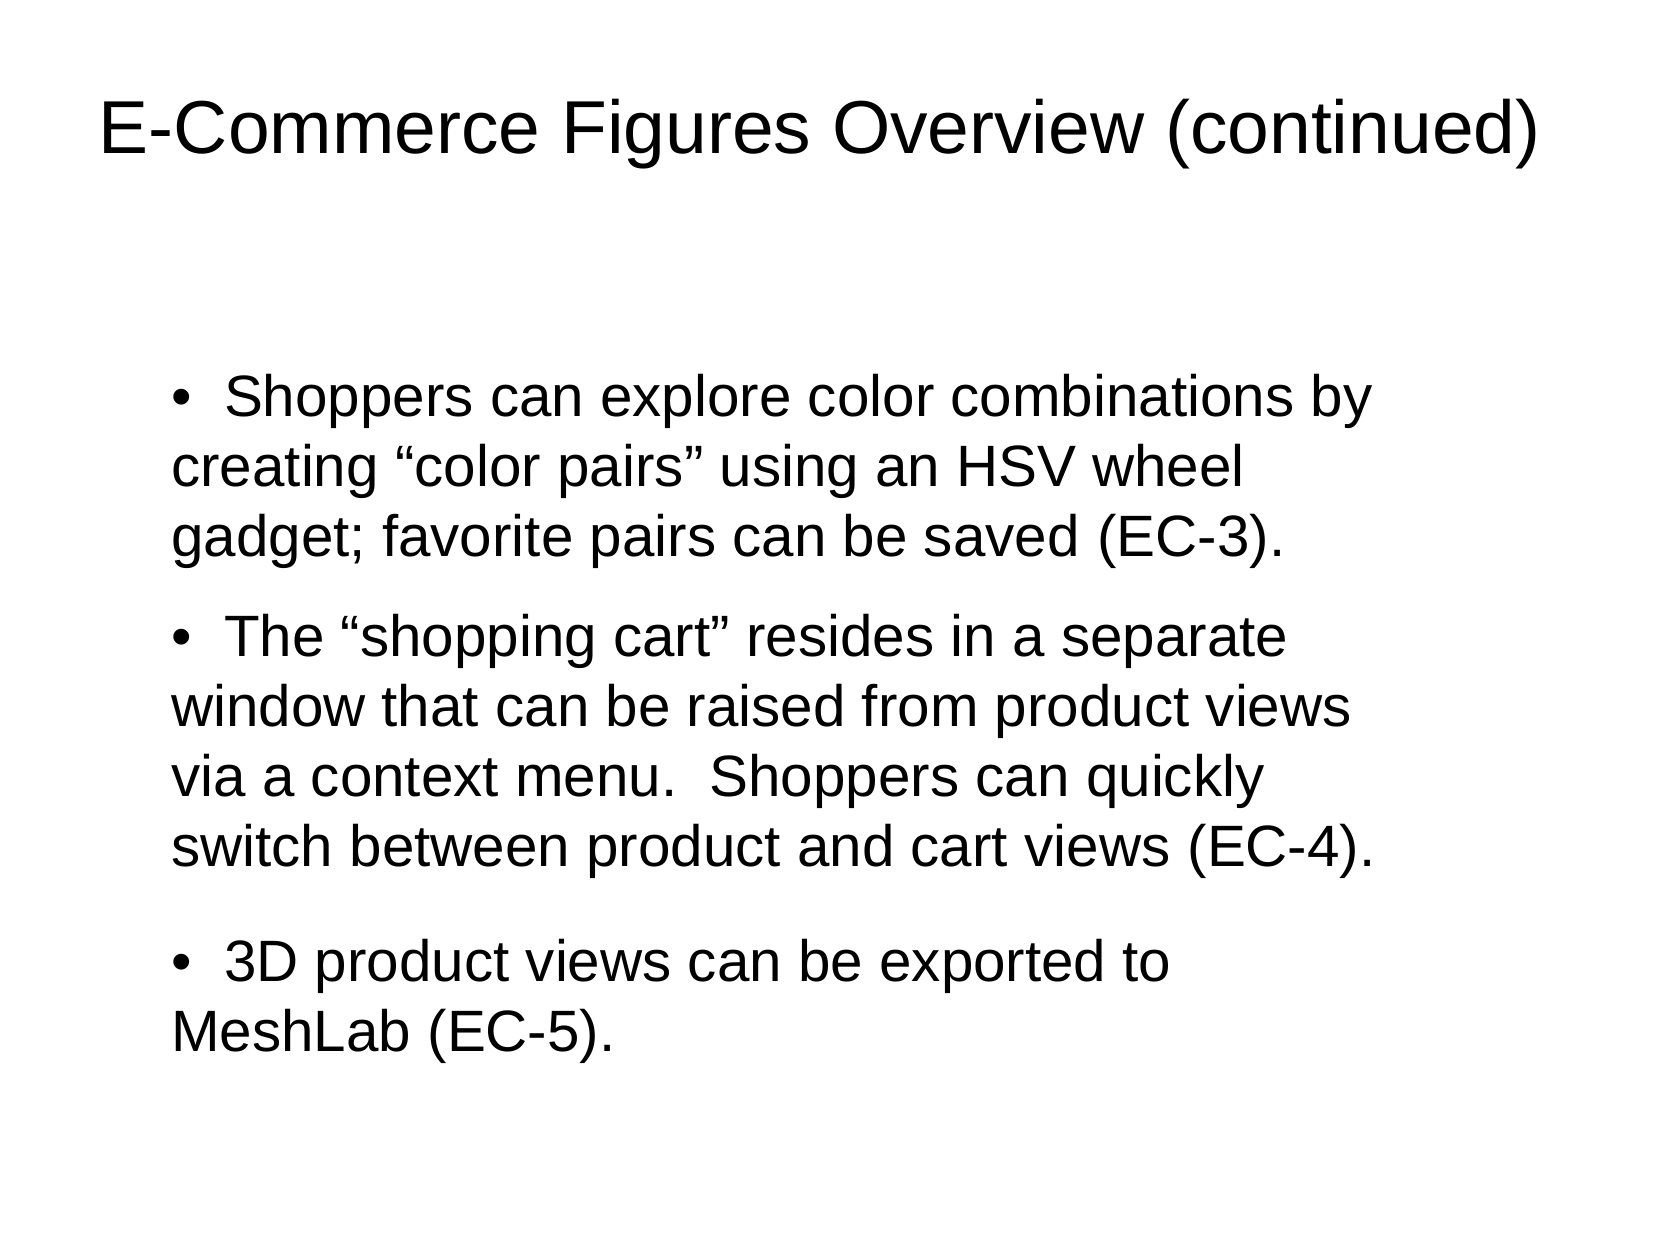

E-Commerce Figures Overview (continued)

•  Shoppers can explore color combinations by creating “color pairs” using an HSV wheel gadget; favorite pairs can be saved (EC-3).

•  The “shopping cart” resides in a separate window that can be raised from product views via a context menu.  Shoppers can quickly switch between product and cart views (EC-4).

•  3D product views can be exported to MeshLab (EC-5).